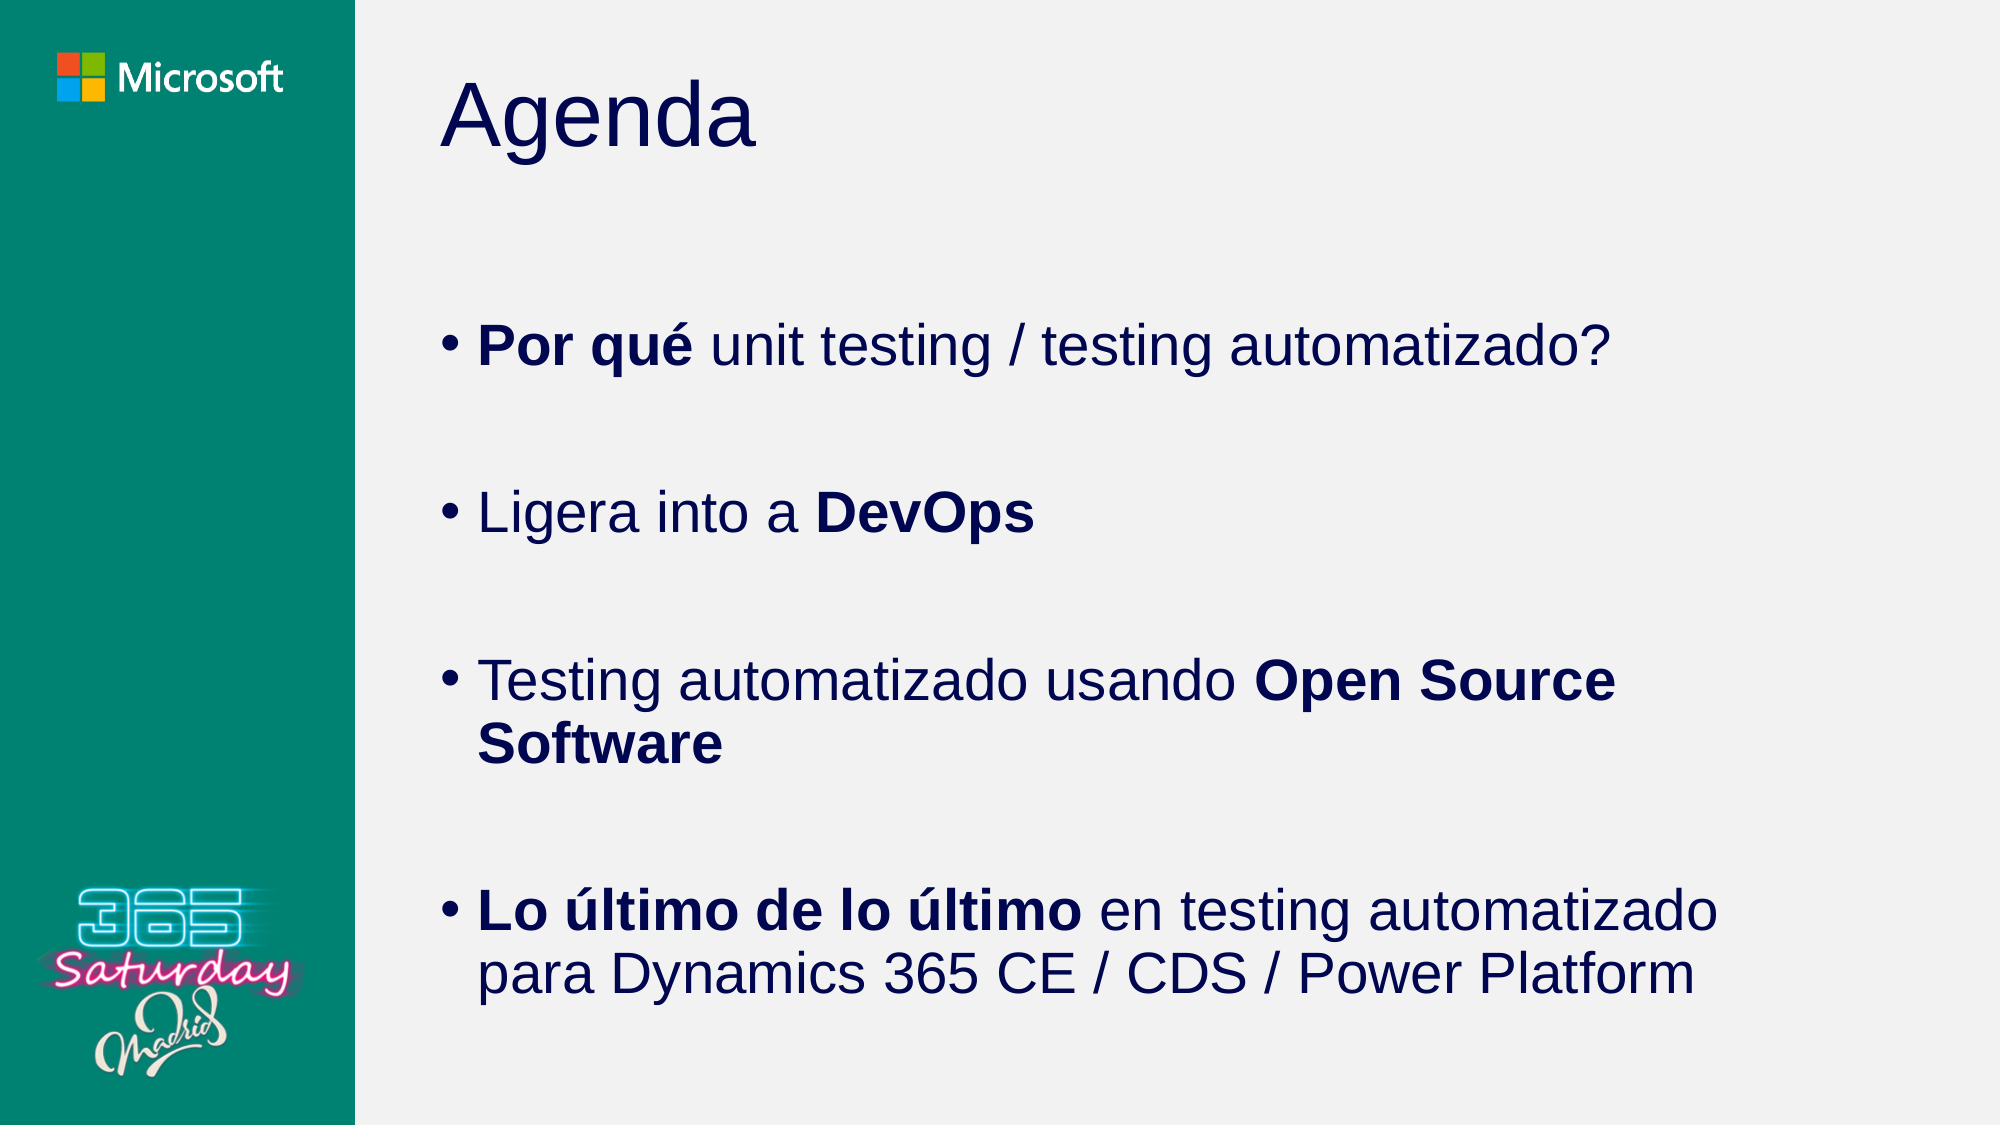

# Agenda
Por qué unit testing / testing automatizado?

Ligera into a DevOps

Testing automatizado usando Open Source Software

Lo último de lo último en testing automatizado para Dynamics 365 CE / CDS / Power Platform